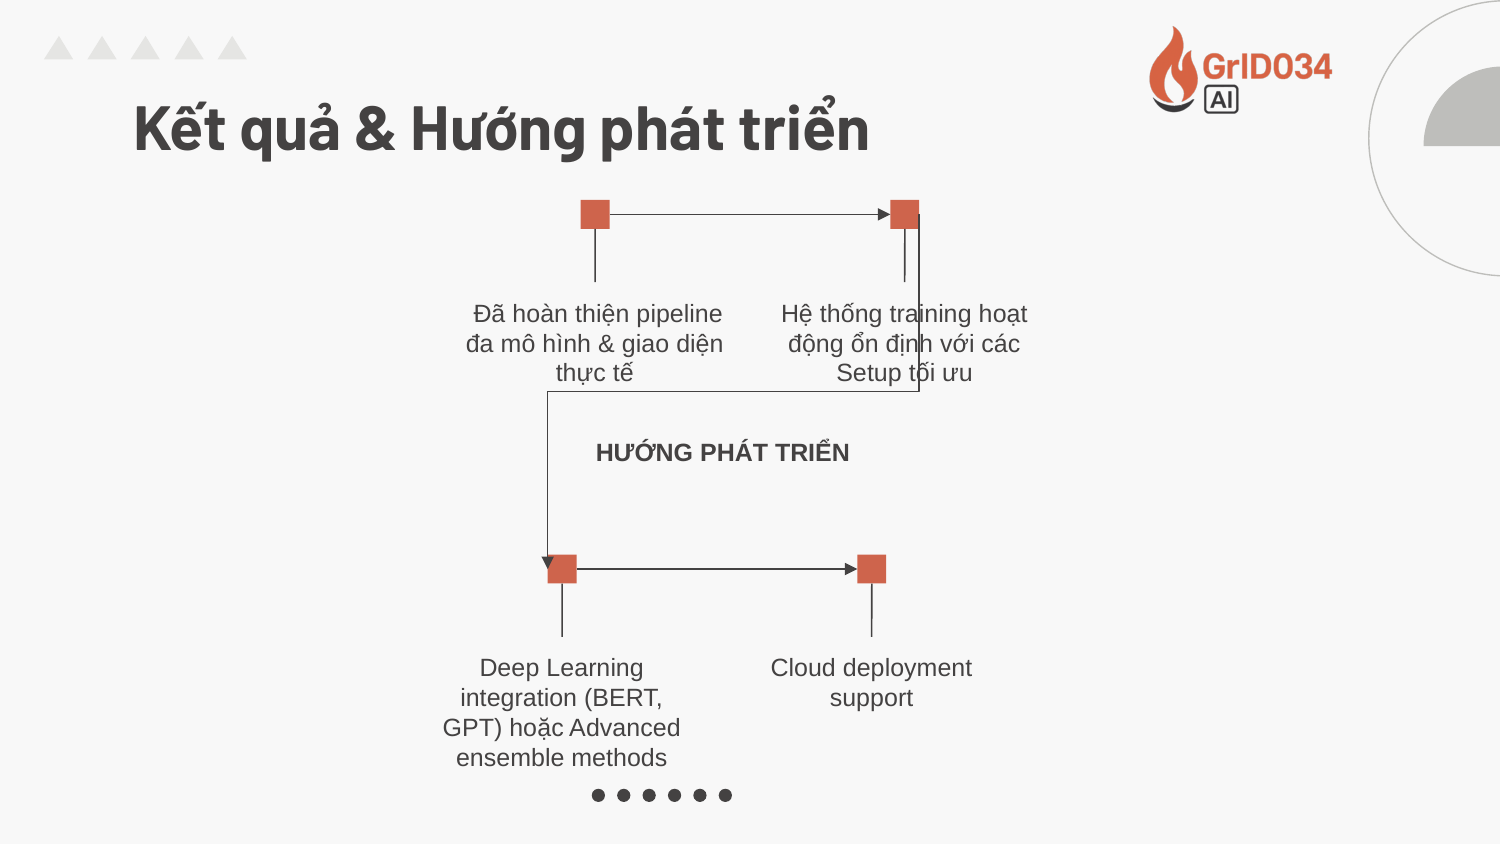

# Kết quả & Hướng phát triển

 Đã hoàn thiện pipeline đa mô hình & giao diện thực tế
Hệ thống training hoạt động ổn định với các Setup tối ưu
HƯỚNG PHÁT TRIỂN

Deep Learning integration (BERT, GPT) hoặc Advanced ensemble methods
Cloud deployment support